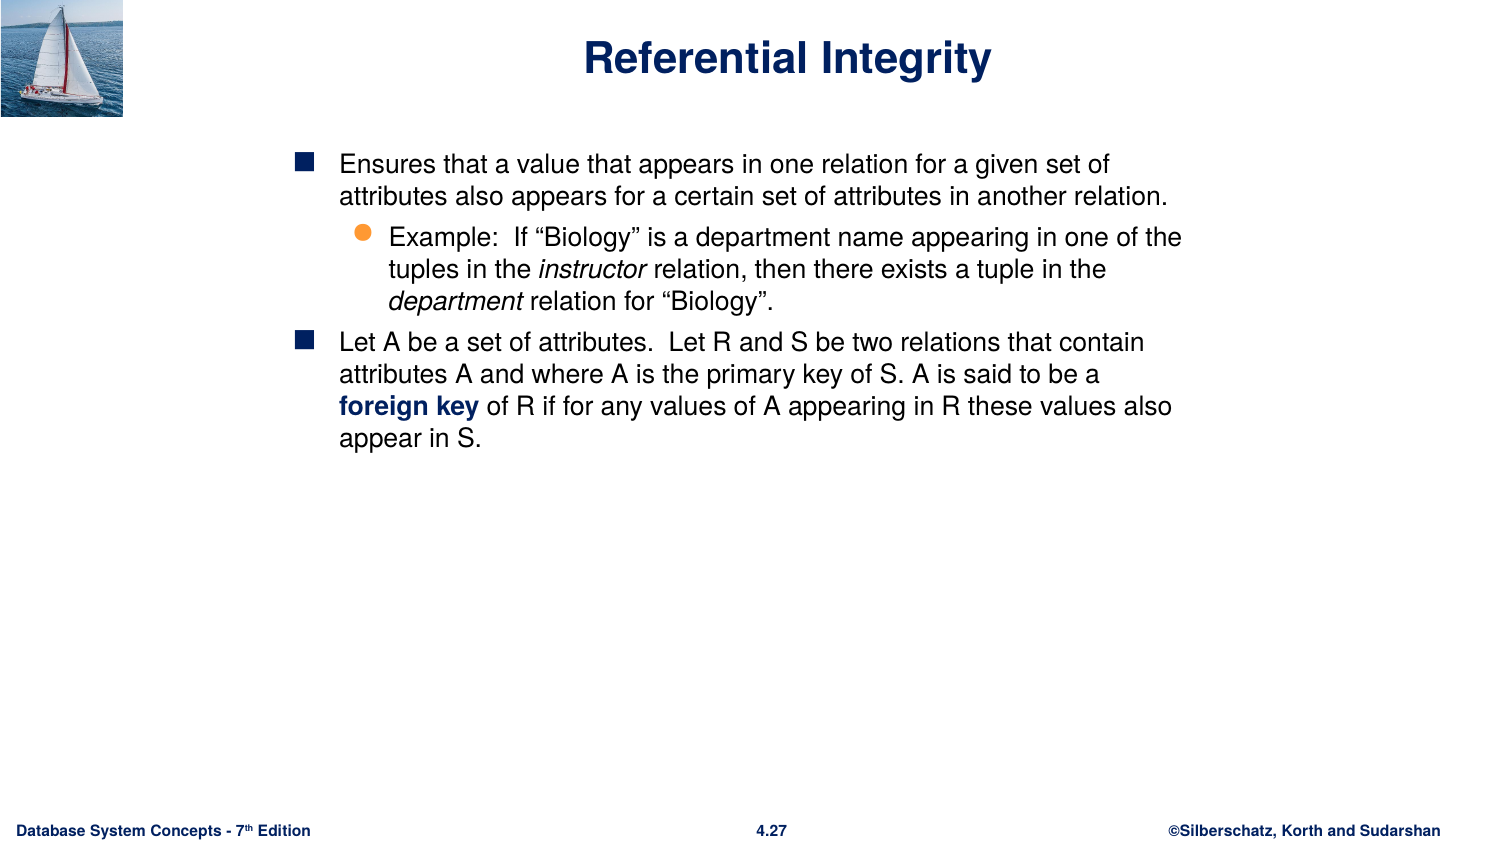

# Referential Integrity
Ensures that a value that appears in one relation for a given set of attributes also appears for a certain set of attributes in another relation.
Example:  If “Biology” is a department name appearing in one of the tuples in the instructor relation, then there exists a tuple in the department relation for “Biology”.
Let A be a set of attributes.  Let R and S be two relations that contain attributes A and where A is the primary key of S. A is said to be a  foreign key of R if for any values of A appearing in R these values also appear in S.